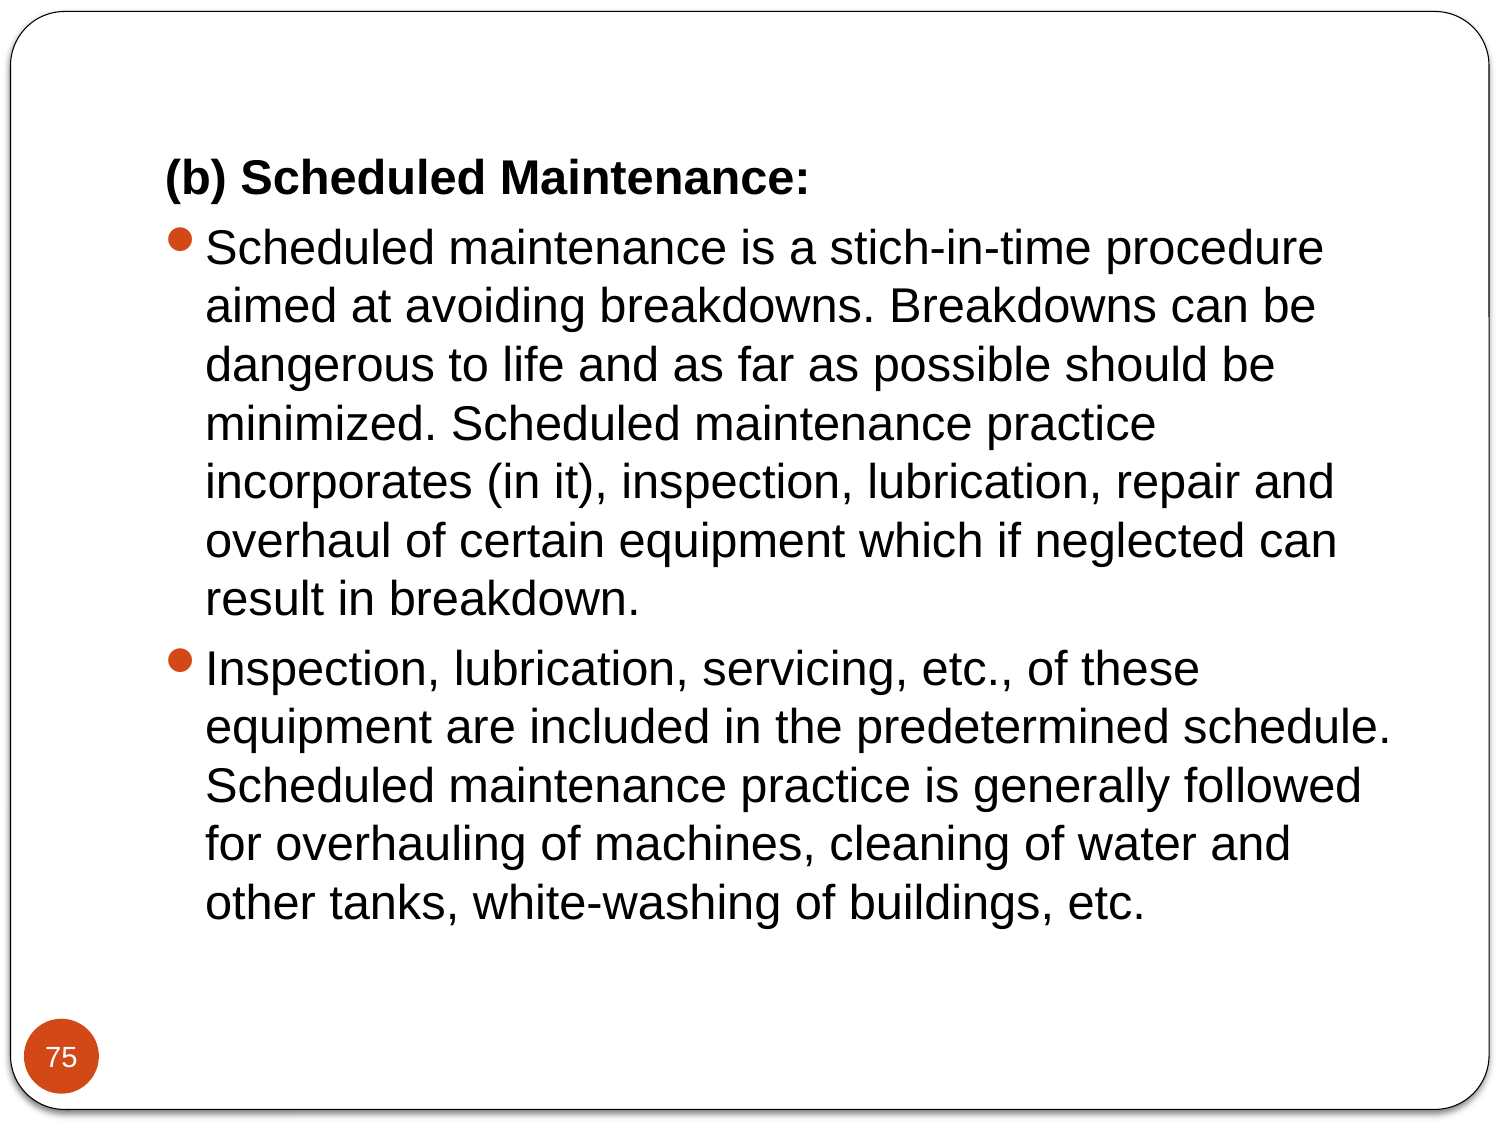

(b) Scheduled Maintenance:
Scheduled maintenance is a stich-in-time procedure aimed at avoiding breakdowns. Breakdowns can be dangerous to life and as far as possible should be minimized. Scheduled maintenance practice incorporates (in it), inspection, lubrication, repair and over­haul of certain equipment which if neglected can result in breakdown.
Inspection, lubrication, servicing, etc., of these equipment are included in the predetermined schedule. Scheduled maintenance practice is generally followed for overhauling of machines, cleaning of water and other tanks, white-washing of buildings, etc.

75